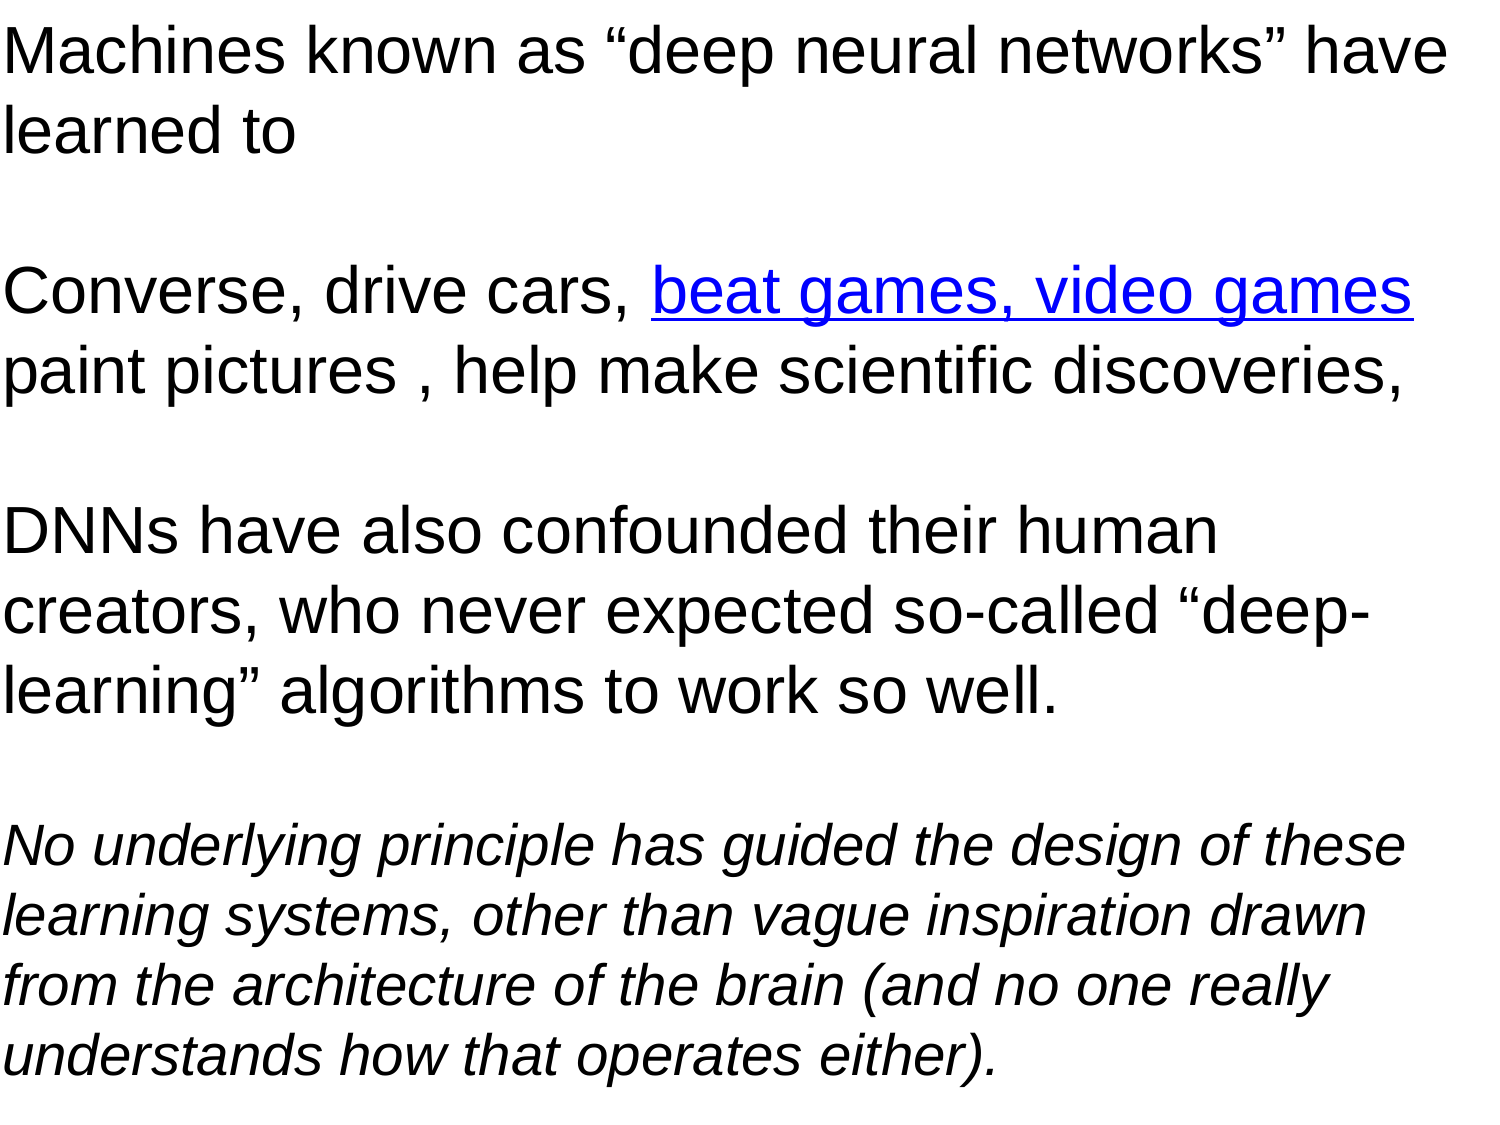

Machines known as “deep neural networks” have learned to

Converse, drive cars, beat games, video games
paint pictures , help make scientific discoveries,

DNNs have also confounded their human creators, who never expected so-called “deep-learning” algorithms to work so well.

No underlying principle has guided the design of these learning systems, other than vague inspiration drawn from the architecture of the brain (and no one really understands how that operates either).